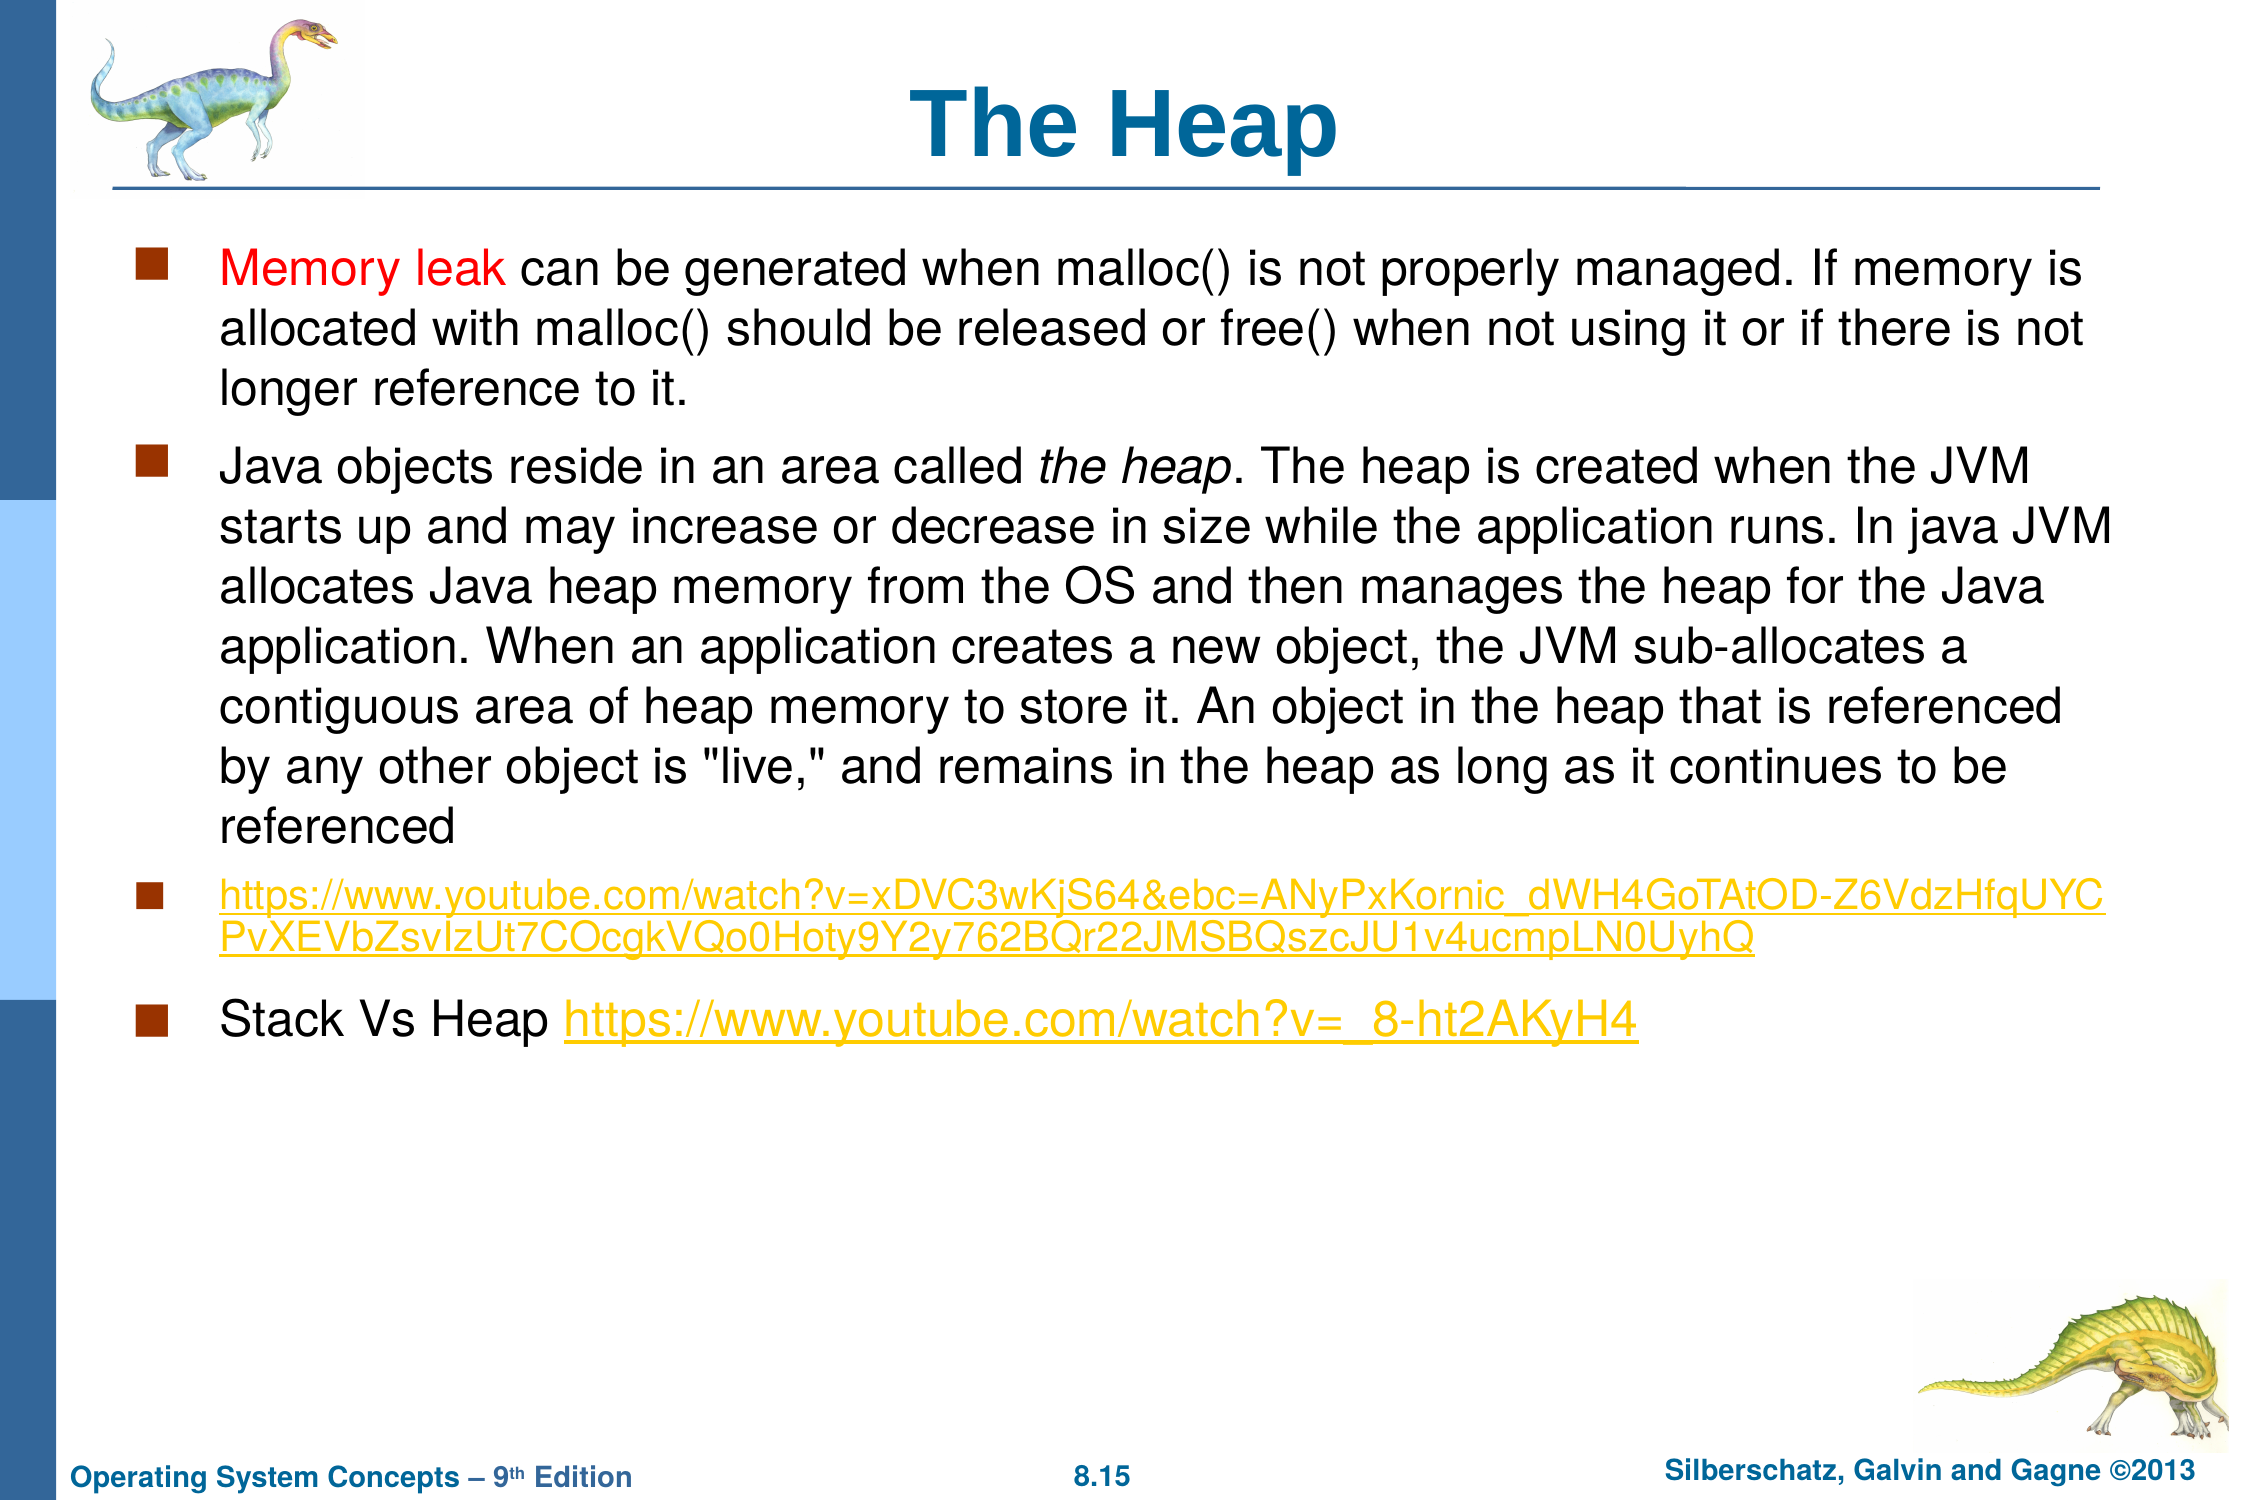

# The Heap
Memory leak can be generated when malloc() is not properly managed. If memory is allocated with malloc() should be released or free() when not using it or if there is not longer reference to it.
Java objects reside in an area called the heap. The heap is created when the JVM starts up and may increase or decrease in size while the application runs. In java JVM allocates Java heap memory from the OS and then manages the heap for the Java application. When an application creates a new object, the JVM sub-allocates a contiguous area of heap memory to store it. An object in the heap that is referenced by any other object is "live," and remains in the heap as long as it continues to be referenced
https://www.youtube.com/watch?v=xDVC3wKjS64&ebc=ANyPxKornic_dWH4GoTAtOD-Z6VdzHfqUYCPvXEVbZsvIzUt7COcgkVQo0Hoty9Y2y762BQr22JMSBQszcJU1v4ucmpLN0UyhQ
Stack Vs Heap https://www.youtube.com/watch?v=_8-ht2AKyH4